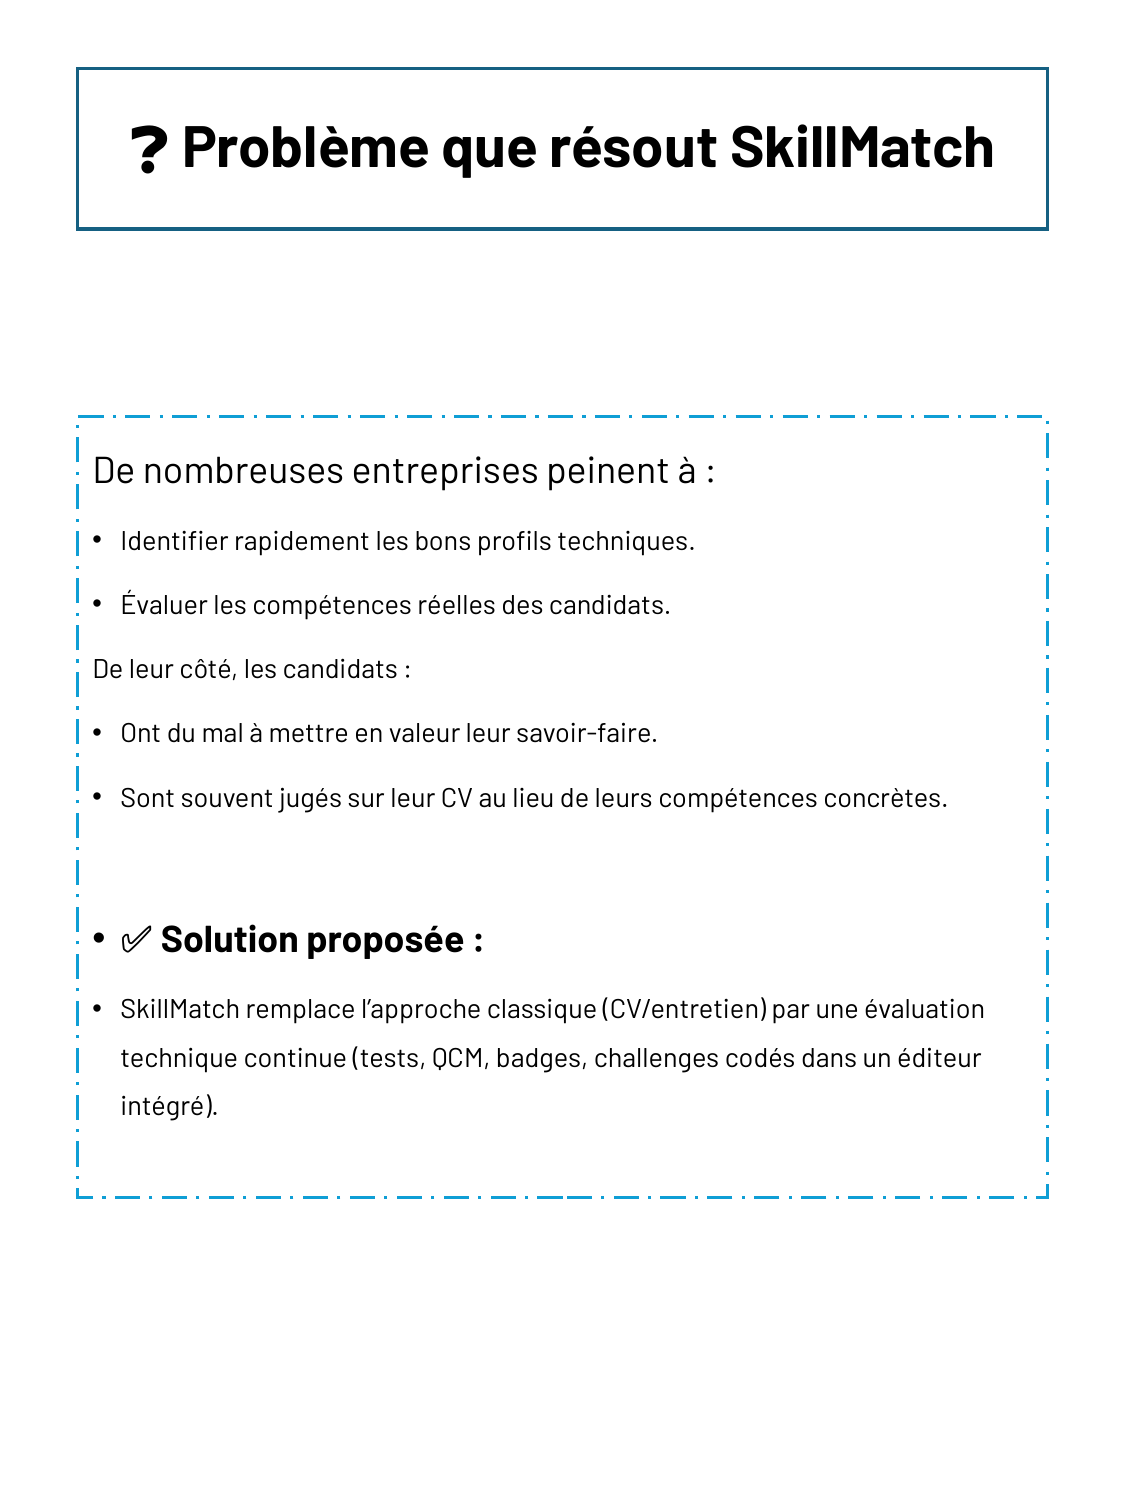

# ❓ Problème que résout SkillMatch
De nombreuses entreprises peinent à :
Identifier rapidement les bons profils techniques.
Évaluer les compétences réelles des candidats.
De leur côté, les candidats :
Ont du mal à mettre en valeur leur savoir-faire.
Sont souvent jugés sur leur CV au lieu de leurs compétences concrètes.

✅ Solution proposée :
SkillMatch remplace l’approche classique (CV/entretien) par une évaluation technique continue (tests, QCM, badges, challenges codés dans un éditeur intégré).